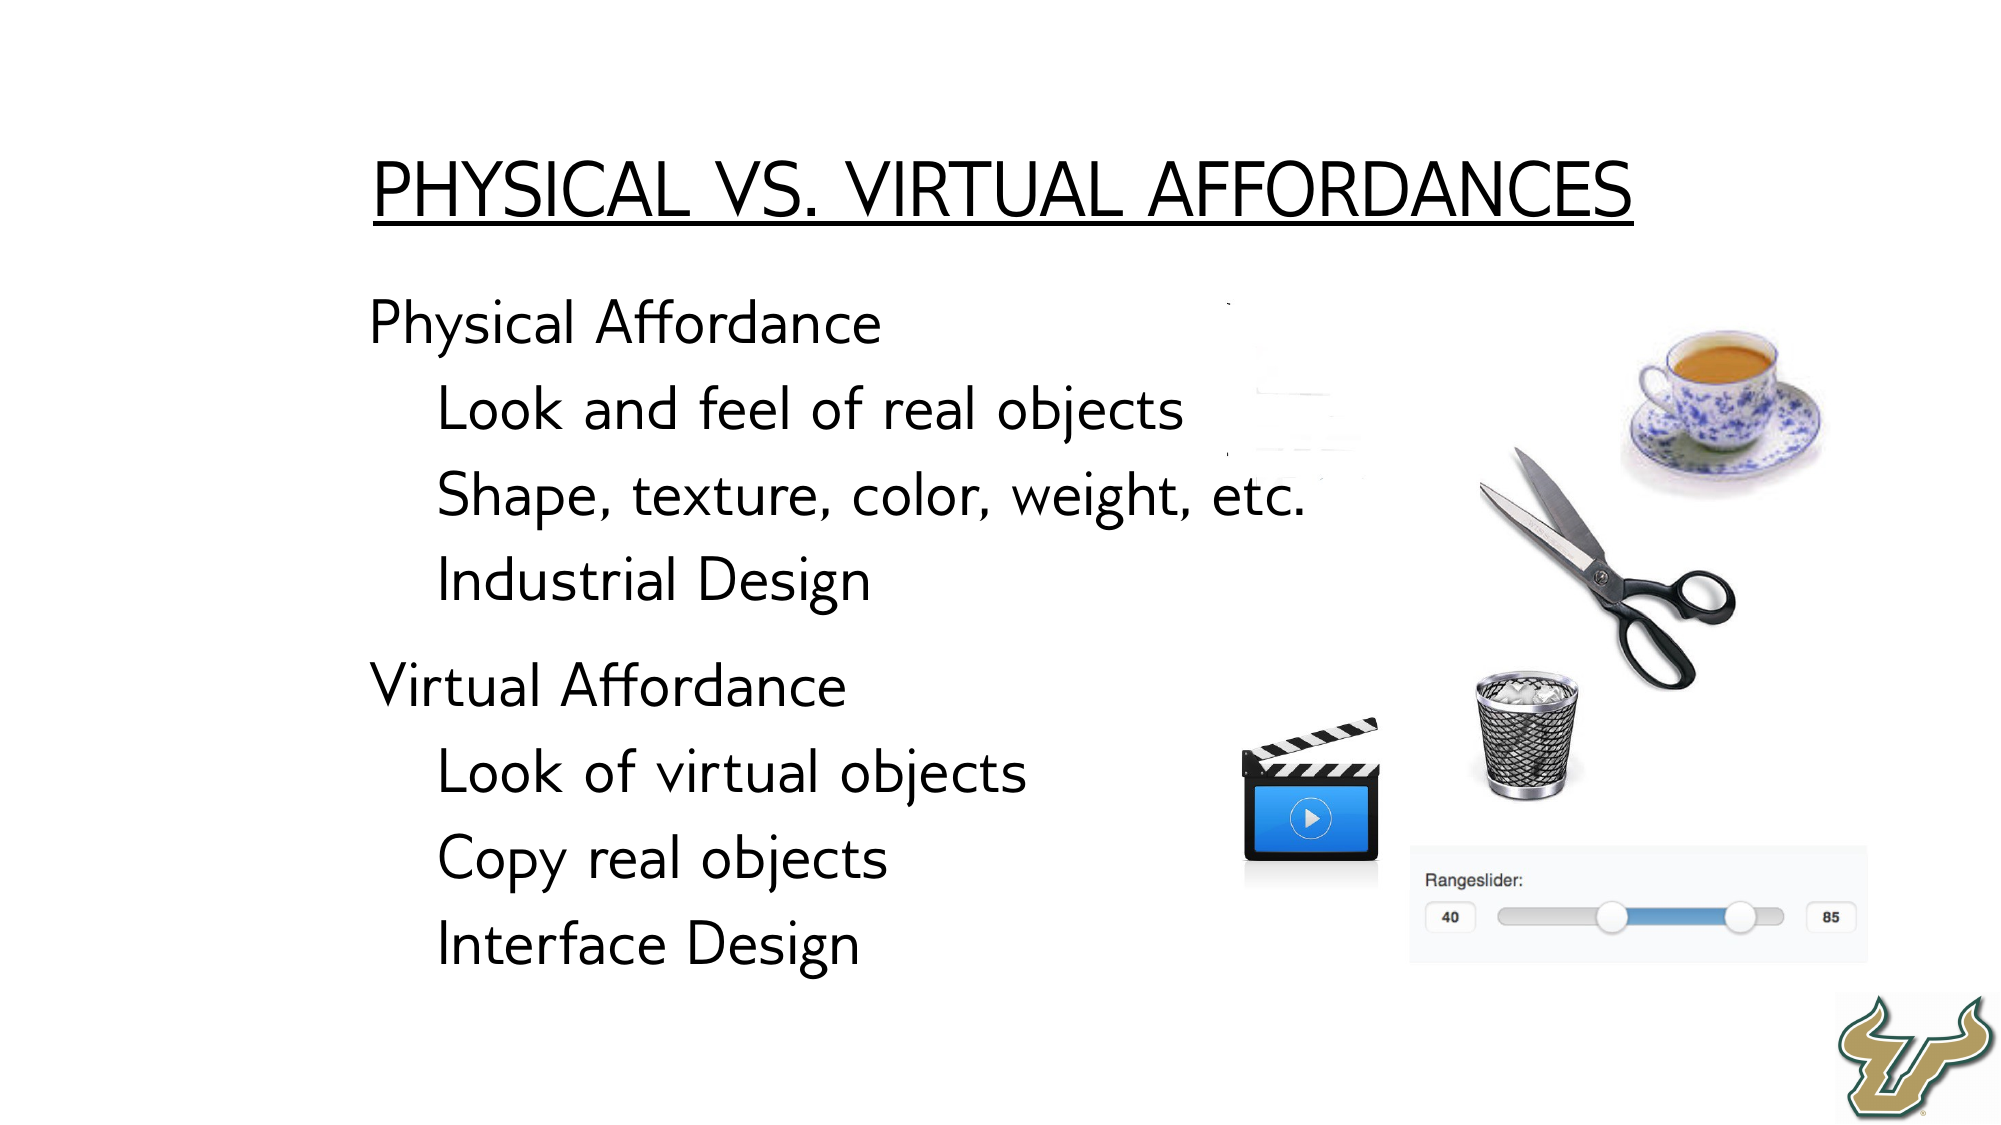

Physical vs. Virtual Affordances
Physical Affordance
Look and feel of real objects
Shape, texture, color, weight, etc.
Industrial Design
Virtual Affordance
Look of virtual objects
Copy real objects
Interface Design